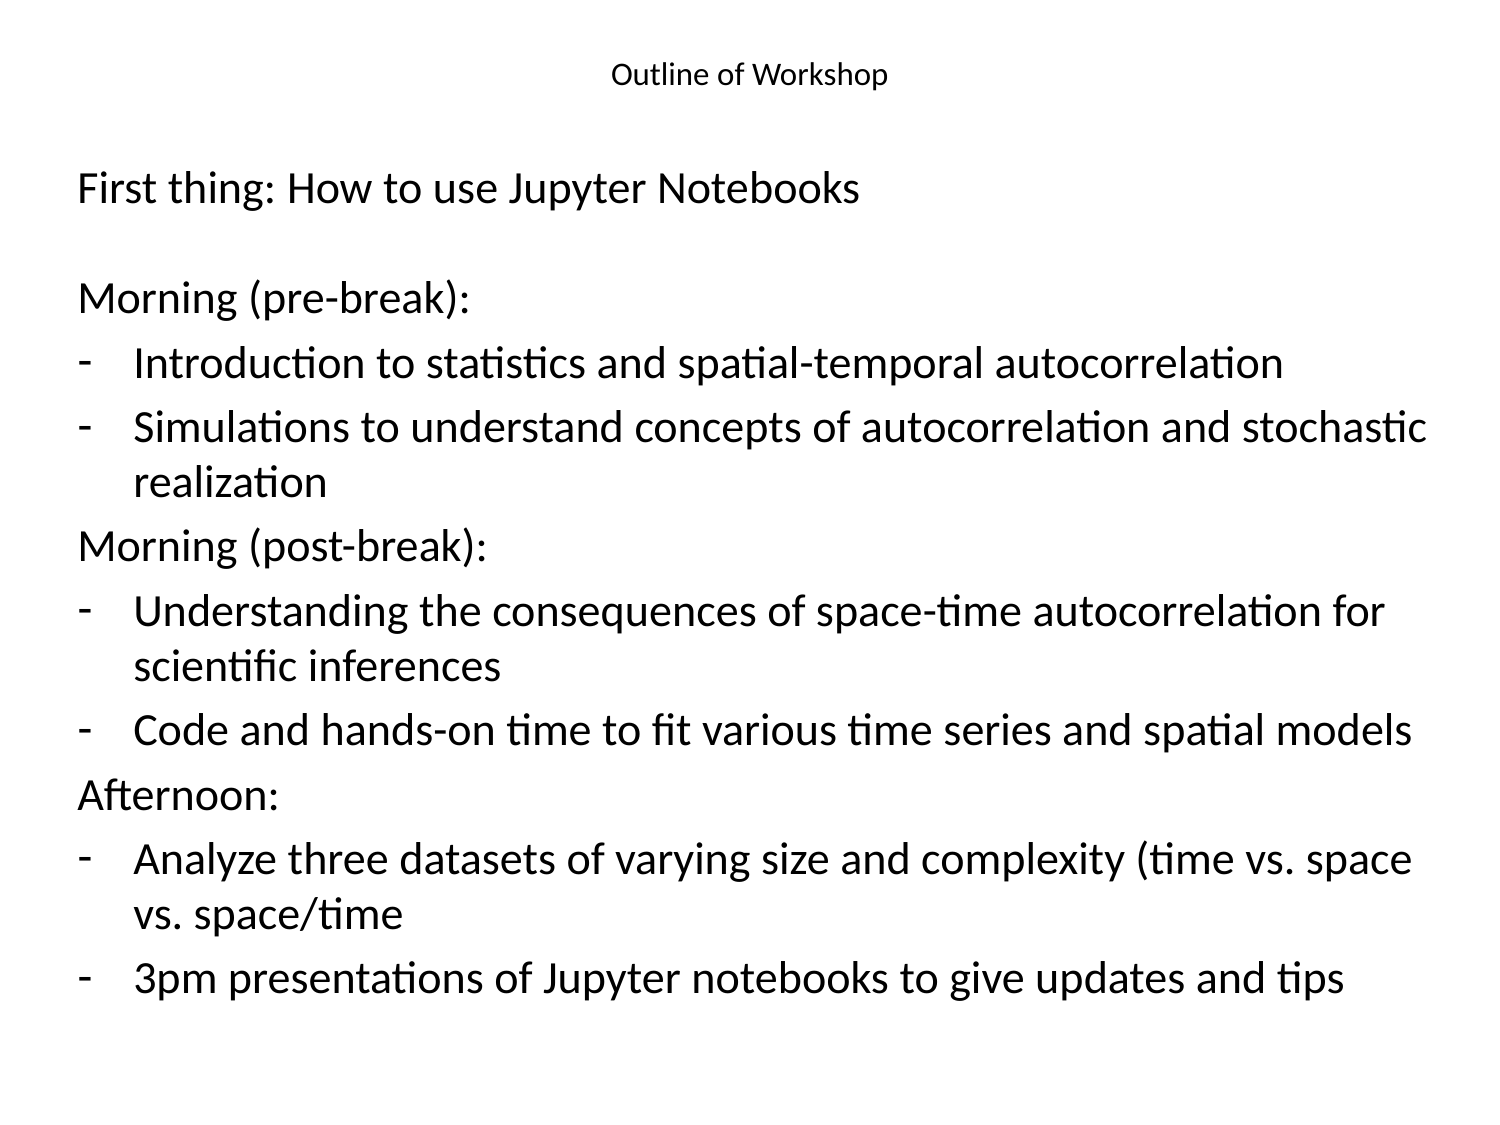

# Outline of Workshop
First thing: How to use Jupyter Notebooks
Morning (pre-break):
Introduction to statistics and spatial-temporal autocorrelation
Simulations to understand concepts of autocorrelation and stochastic realization
Morning (post-break):
Understanding the consequences of space-time autocorrelation for scientific inferences
Code and hands-on time to fit various time series and spatial models
Afternoon:
Analyze three datasets of varying size and complexity (time vs. space vs. space/time
3pm presentations of Jupyter notebooks to give updates and tips